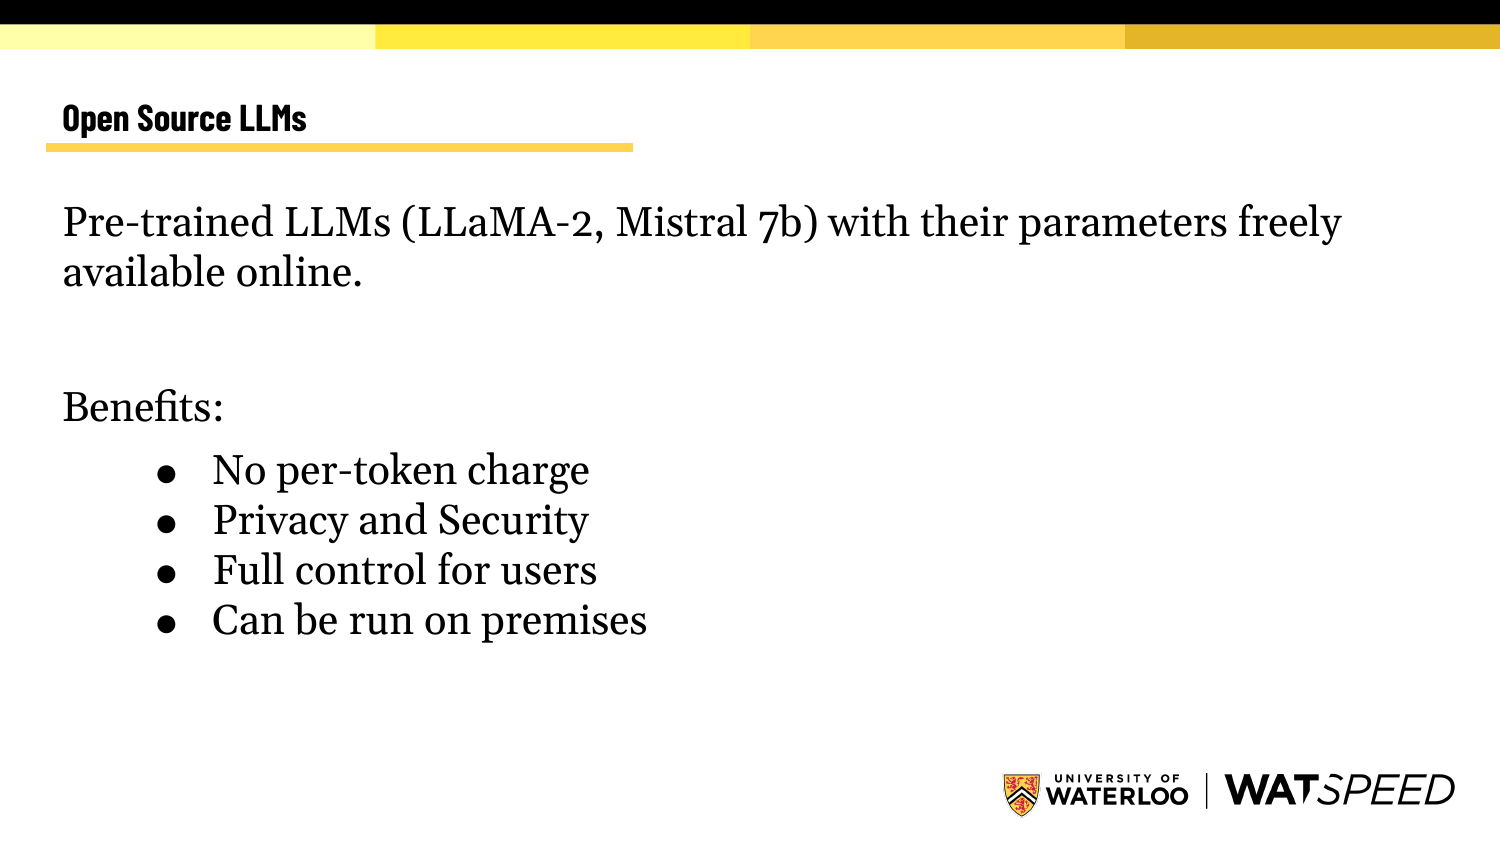

# Open Source LLMs
Pre-trained LLMs (LLaMA-2, Mistral 7b) with their parameters freely available online.

Benefits:
No per-token charge
Privacy and Security
Full control for users
Can be run on premises